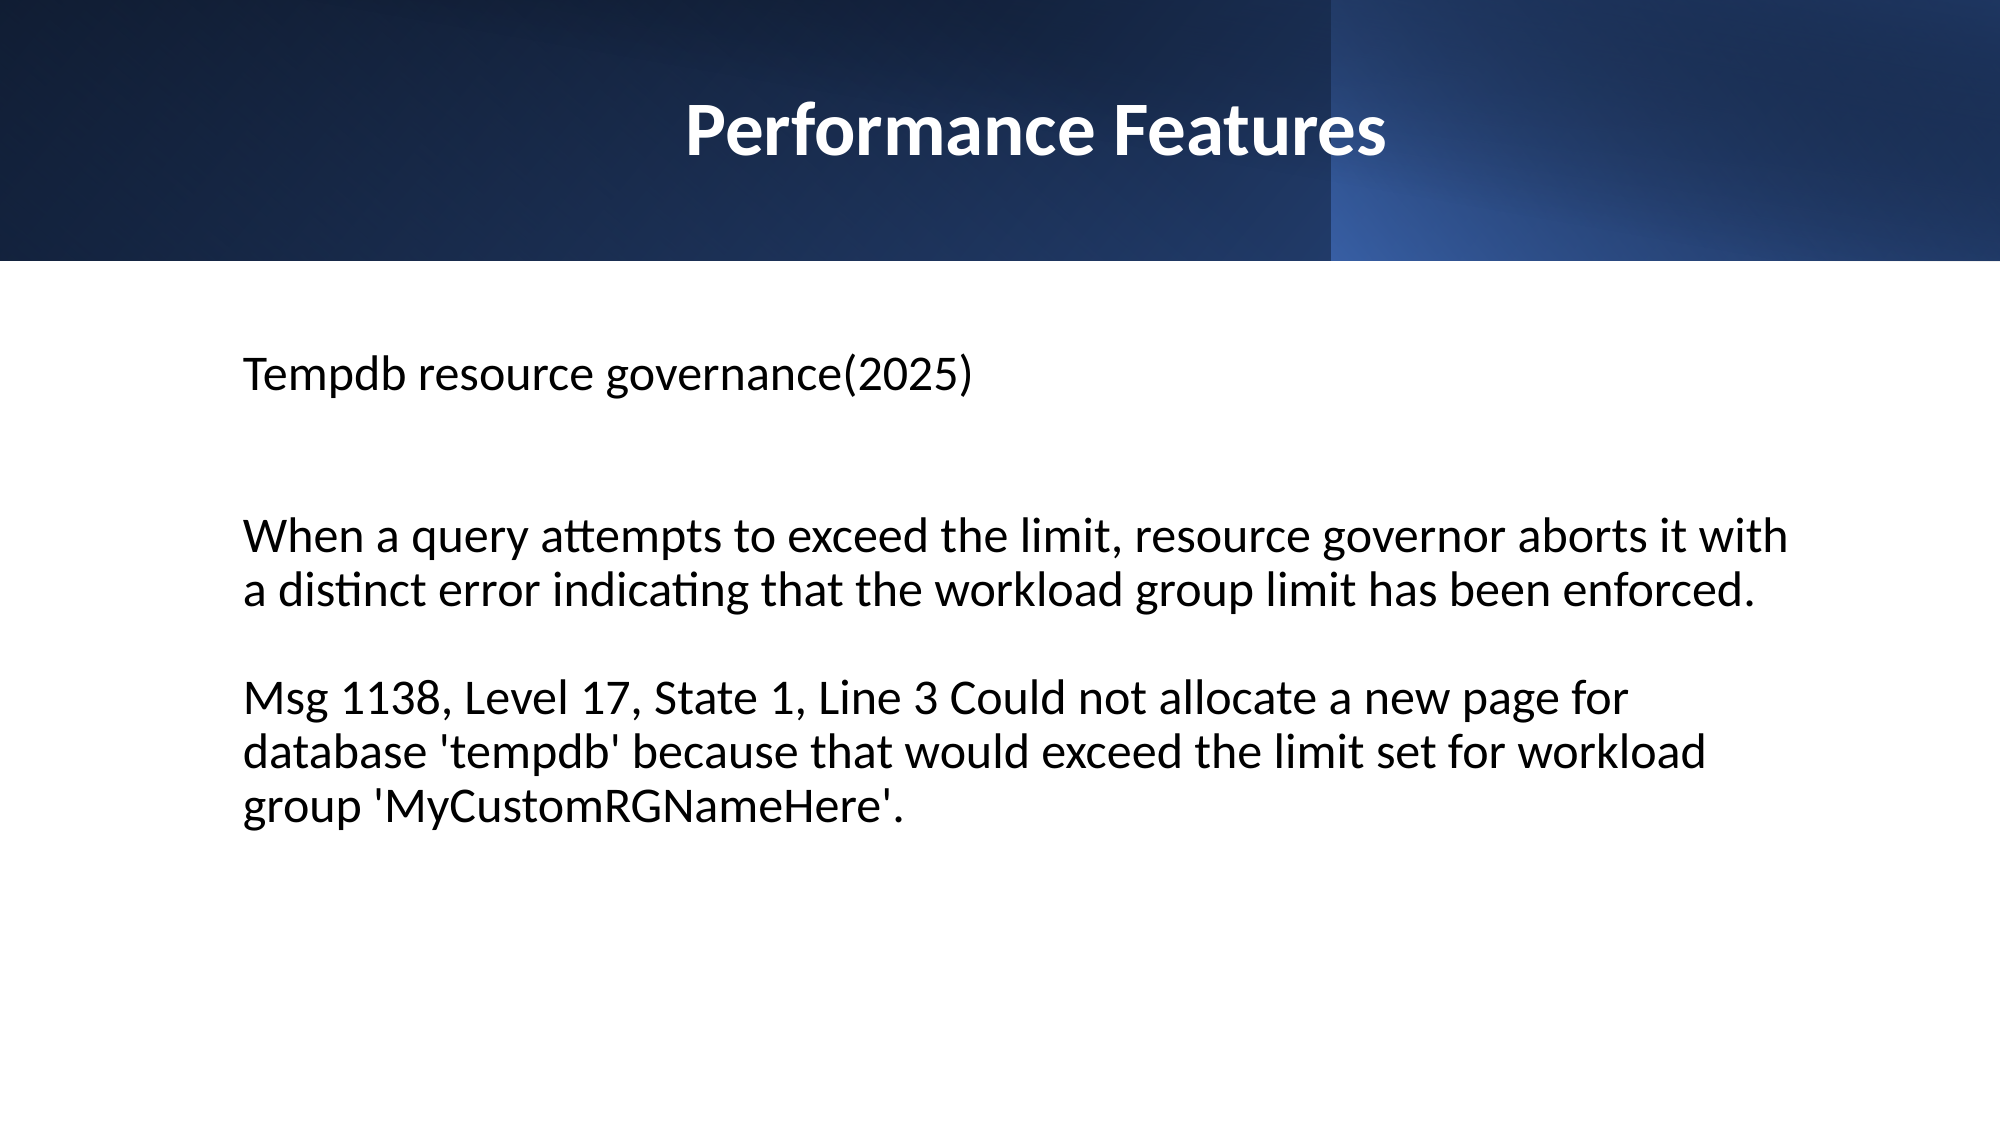

# Performance Features
Tempdb resource governance(2025)

When a query attempts to exceed the limit, resource governor aborts it with a distinct error indicating that the workload group limit has been enforced.

Msg 1138, Level 17, State 1, Line 3 Could not allocate a new page for database 'tempdb' because that would exceed the limit set for workload group 'MyCustomRGNameHere'.